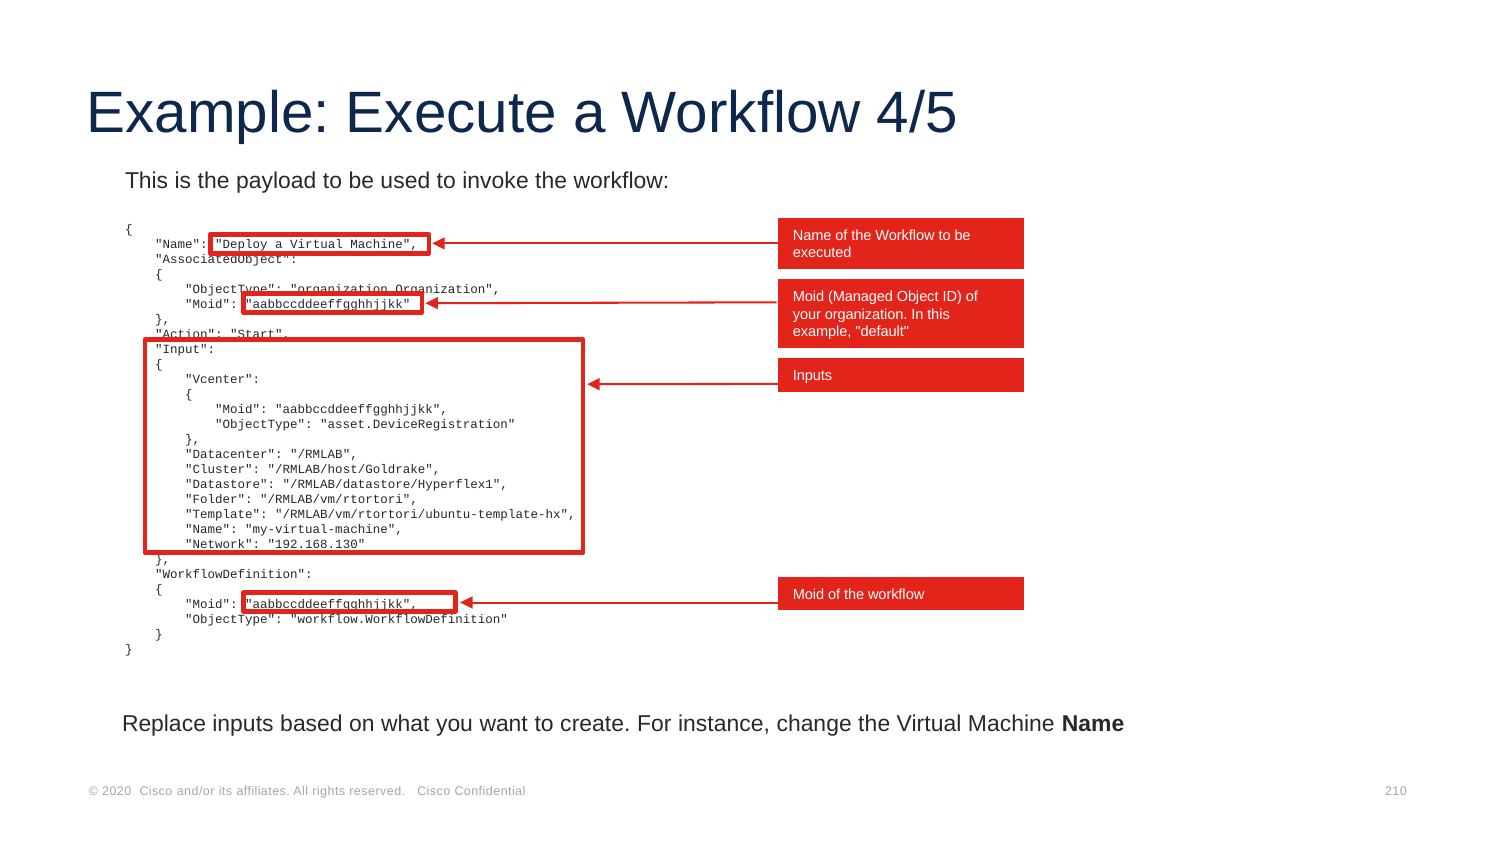

# Example: Execute a Workflow 4/5
This is the payload to be used to invoke the workflow:

{
    "Name": "Deploy a Virtual Machine",
    "AssociatedObject":
    {
        "ObjectType": "organization.Organization",
        "Moid": "aabbccddeeffgghhjjkk"
    },
    "Action": "Start",
    "Input":
    {
        "Vcenter":
        {
            "Moid": "aabbccddeeffgghhjjkk",
            "ObjectType": "asset.DeviceRegistration"
        },
        "Datacenter": "/RMLAB",
        "Cluster": "/RMLAB/host/Goldrake",
        "Datastore": "/RMLAB/datastore/Hyperflex1",
        "Folder": "/RMLAB/vm/rtortori",
        "Template": "/RMLAB/vm/rtortori/ubuntu-template-hx",
        "Name": "my-virtual-machine",
        "Network": "192.168.130"
    },
    "WorkflowDefinition":
    {
        "Moid": "aabbccddeeffgghhjjkk",
        "ObjectType": "workflow.WorkflowDefinition"
    }
}
Name of the Workflow to be executed

Moid (Managed Object ID) of your organization. In this example, "default"

Inputs
Moid of the workflow

Replace inputs based on what you want to create. For instance, change the Virtual Machine Name